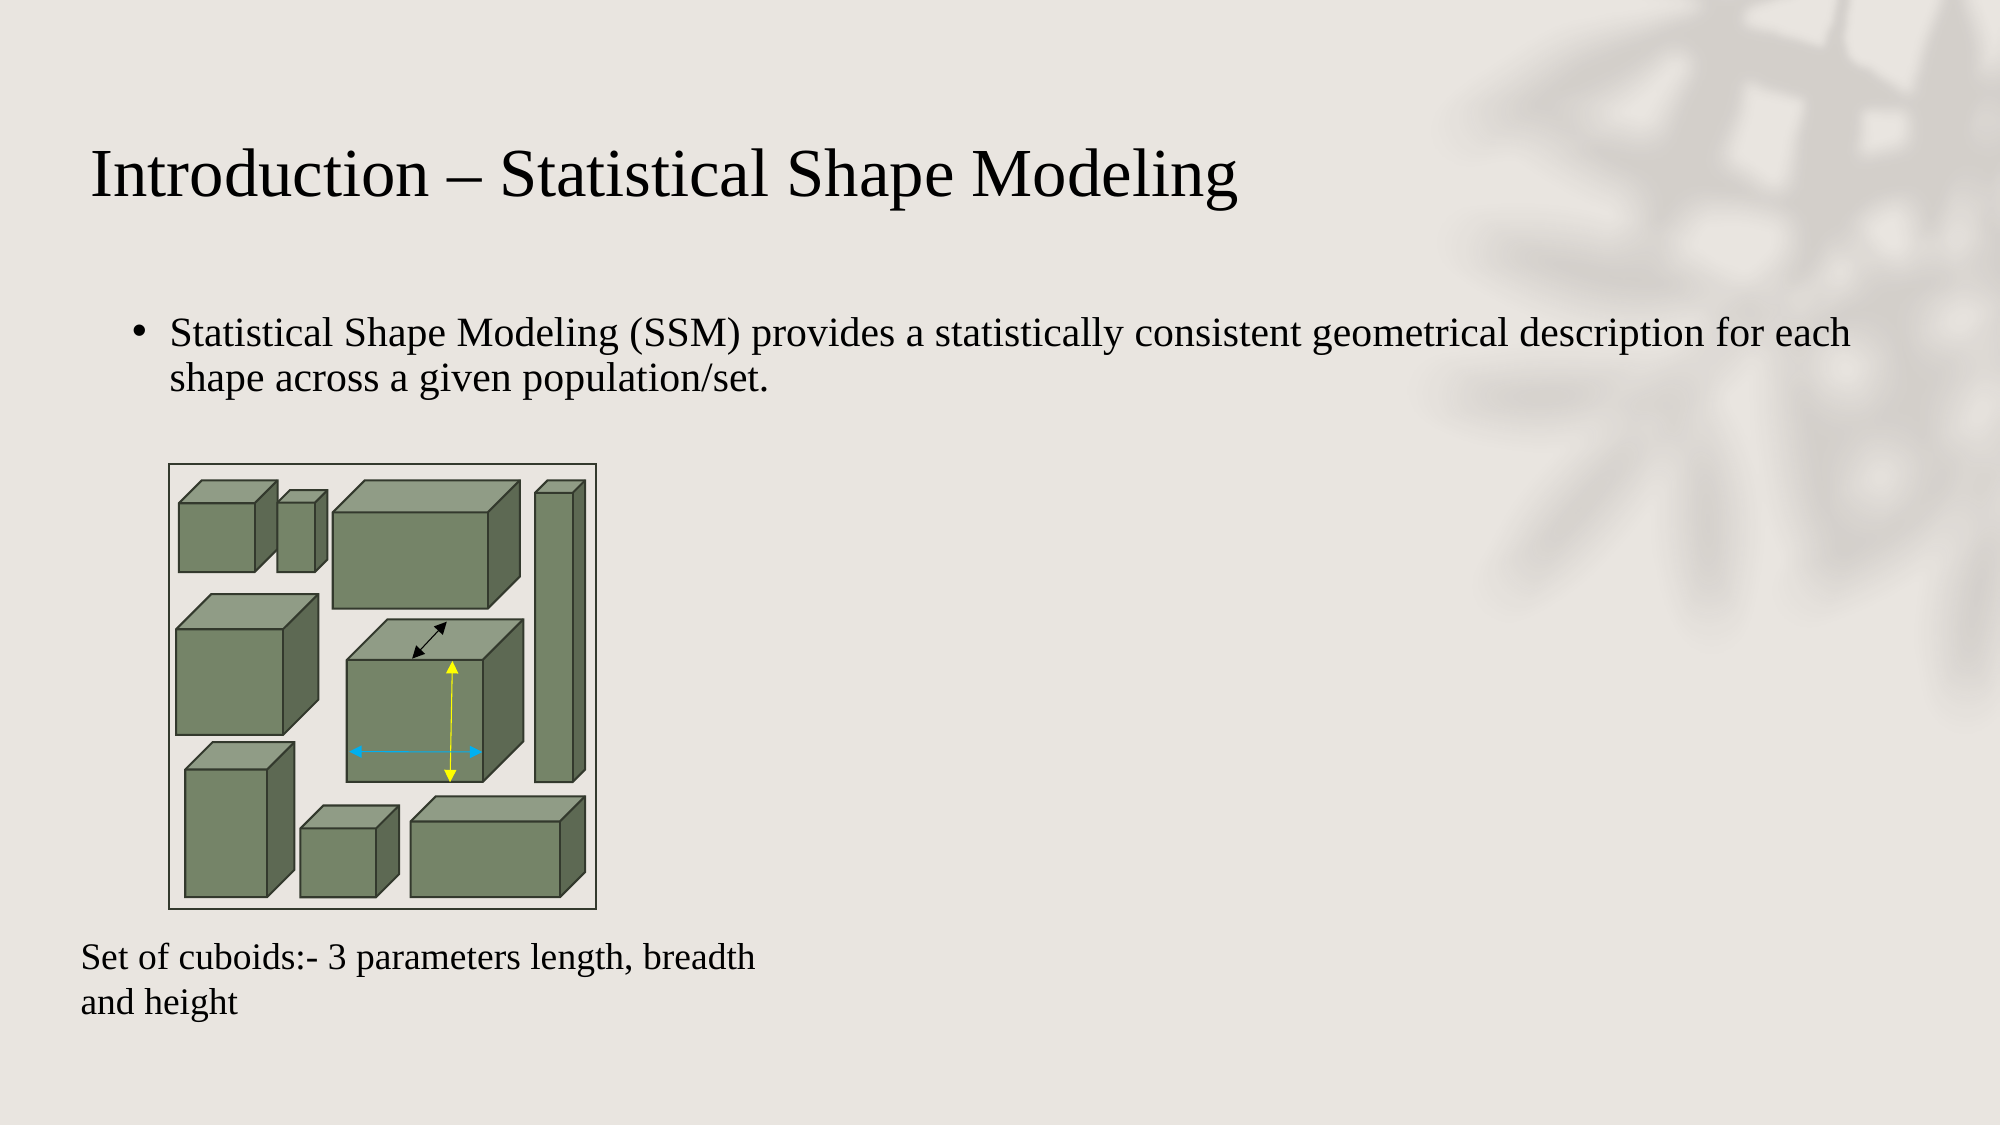

# Introduction – Statistical Shape Modeling
Statistical Shape Modeling (SSM) provides a statistically consistent geometrical description for each shape across a given population/set.

Set of cuboids:- 3 parameters length, breadth and height